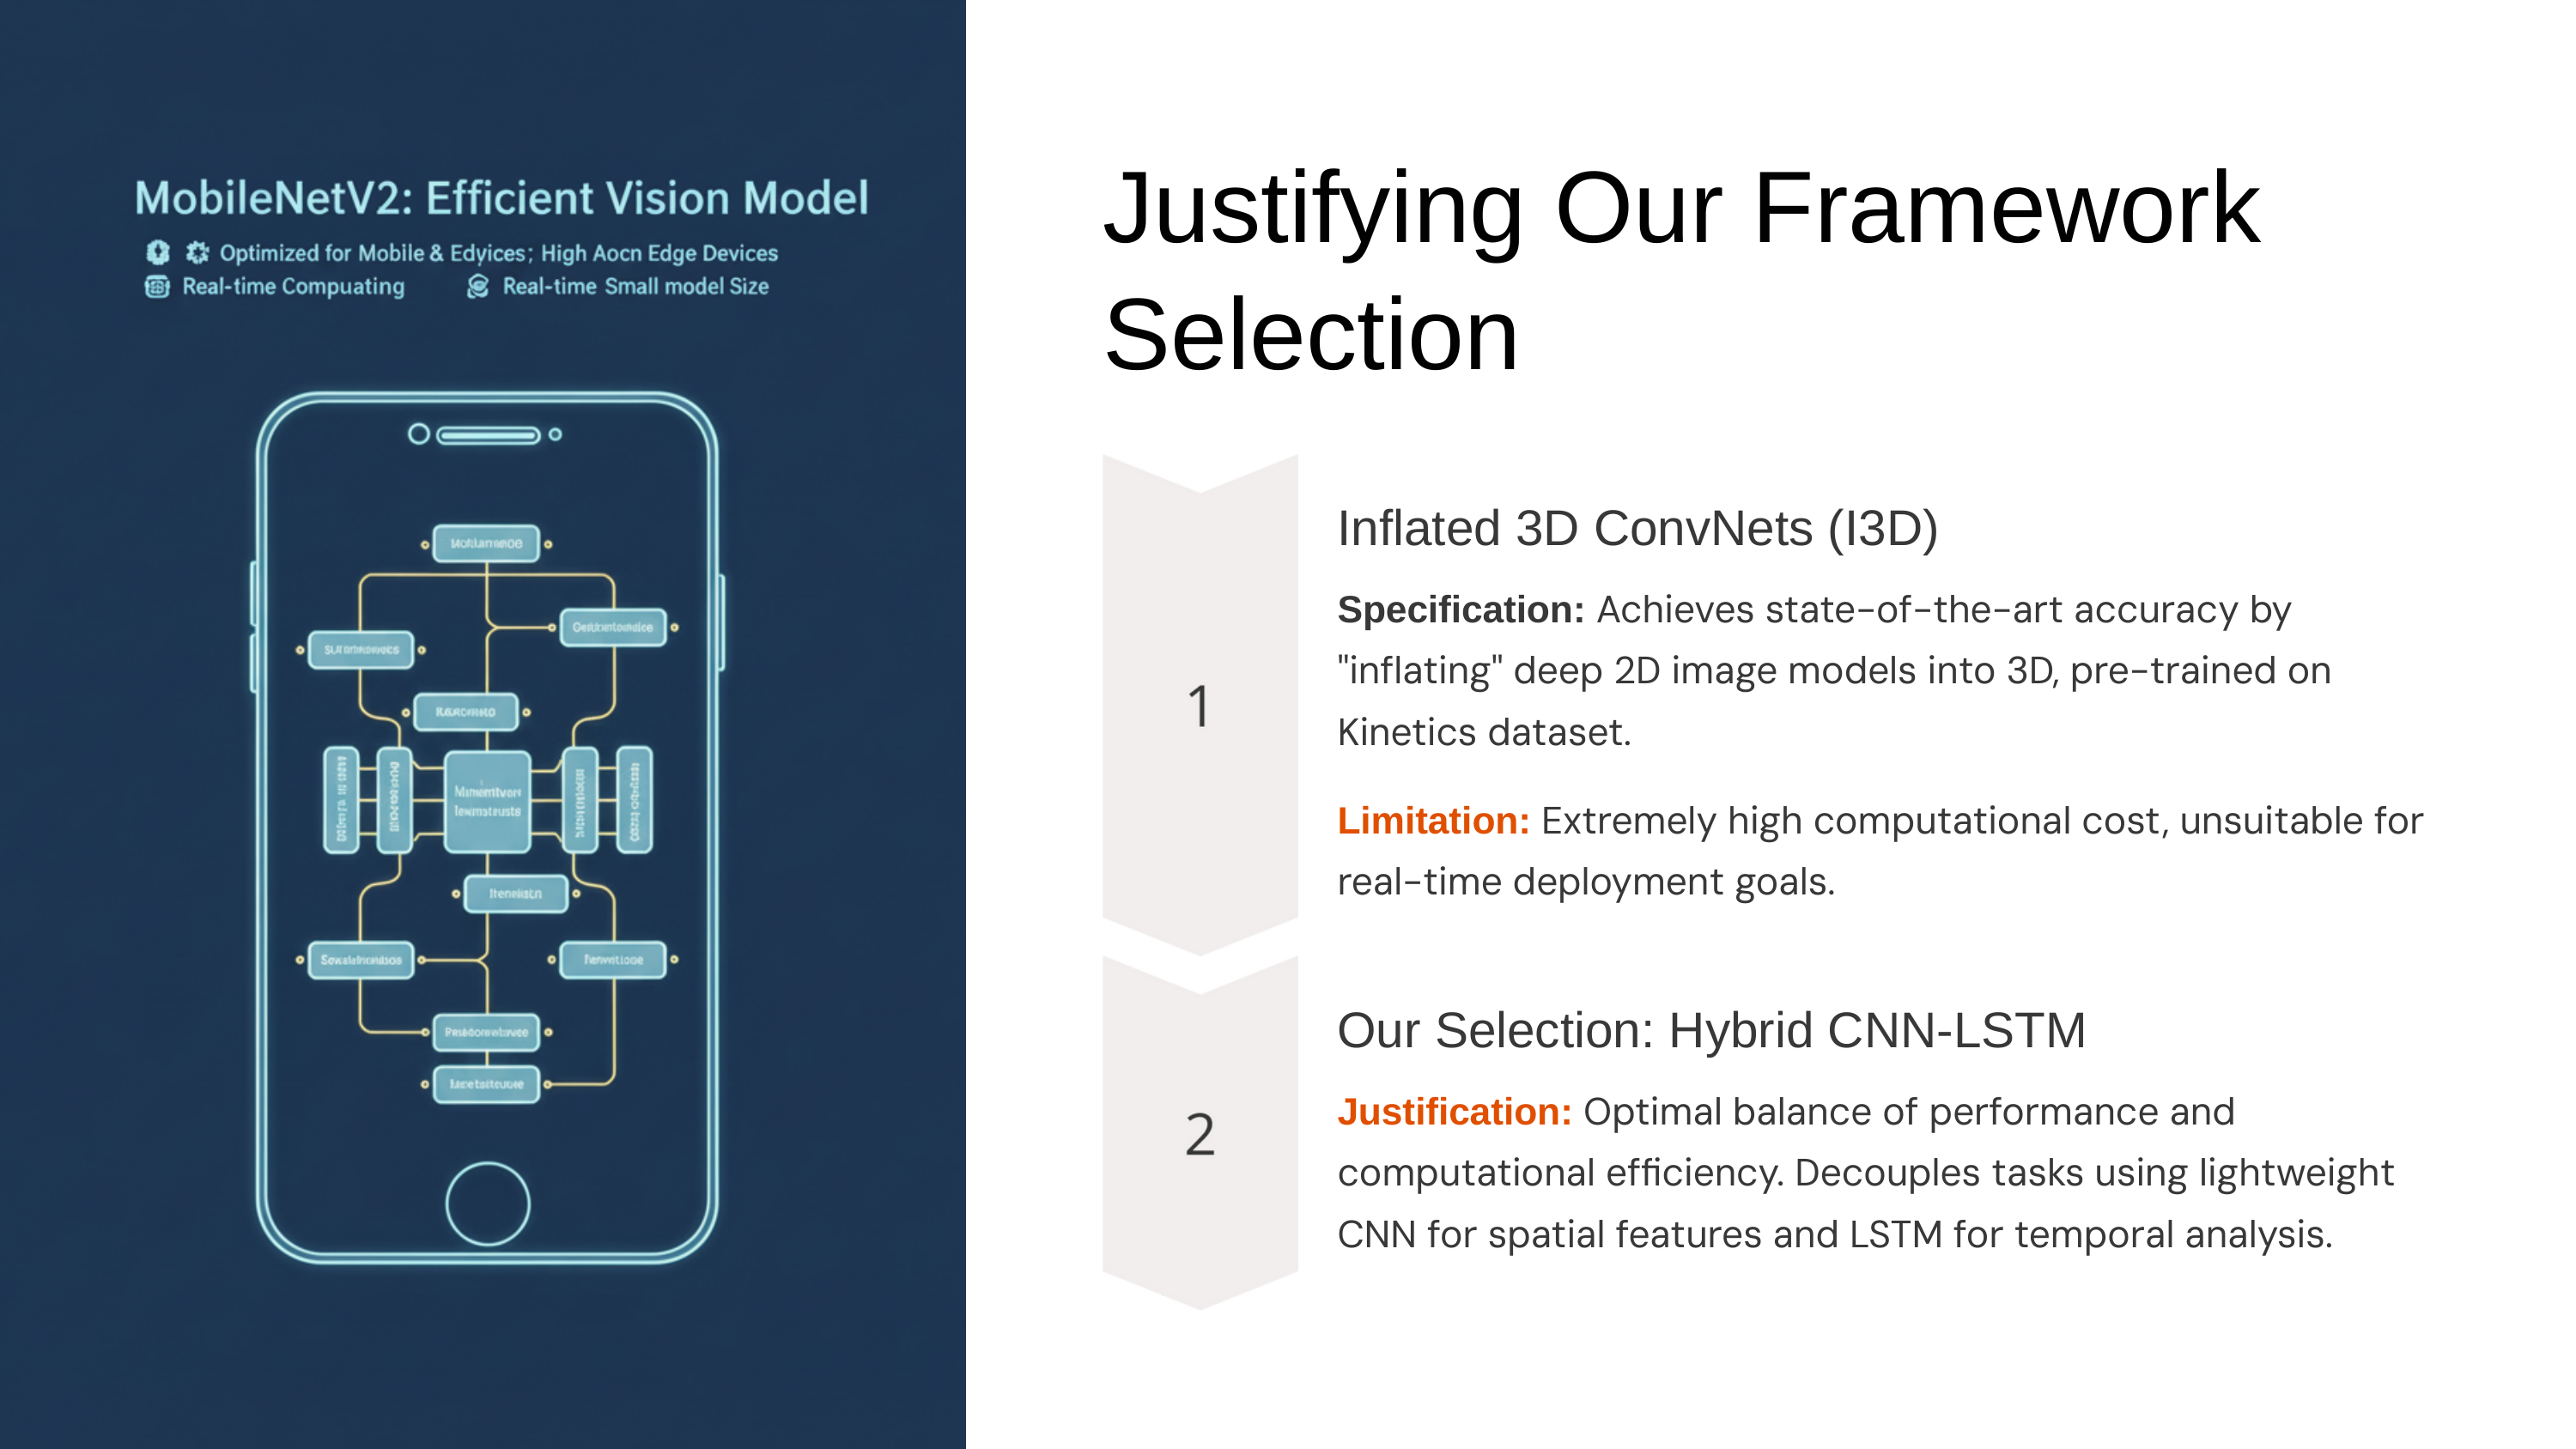

Justifying Our Framework Selection

Inflated 3D ConvNets (I3D)
Specification: Achieves state-of-the-art accuracy by "inflating" deep 2D image models into 3D, pre-trained on Kinetics dataset.
Limitation: Extremely high computational cost, unsuitable for real-time deployment goals.

Our Selection: Hybrid CNN-LSTM
Justification: Optimal balance of performance and computational efficiency. Decouples tasks using lightweight CNN for spatial features and LSTM for temporal analysis.